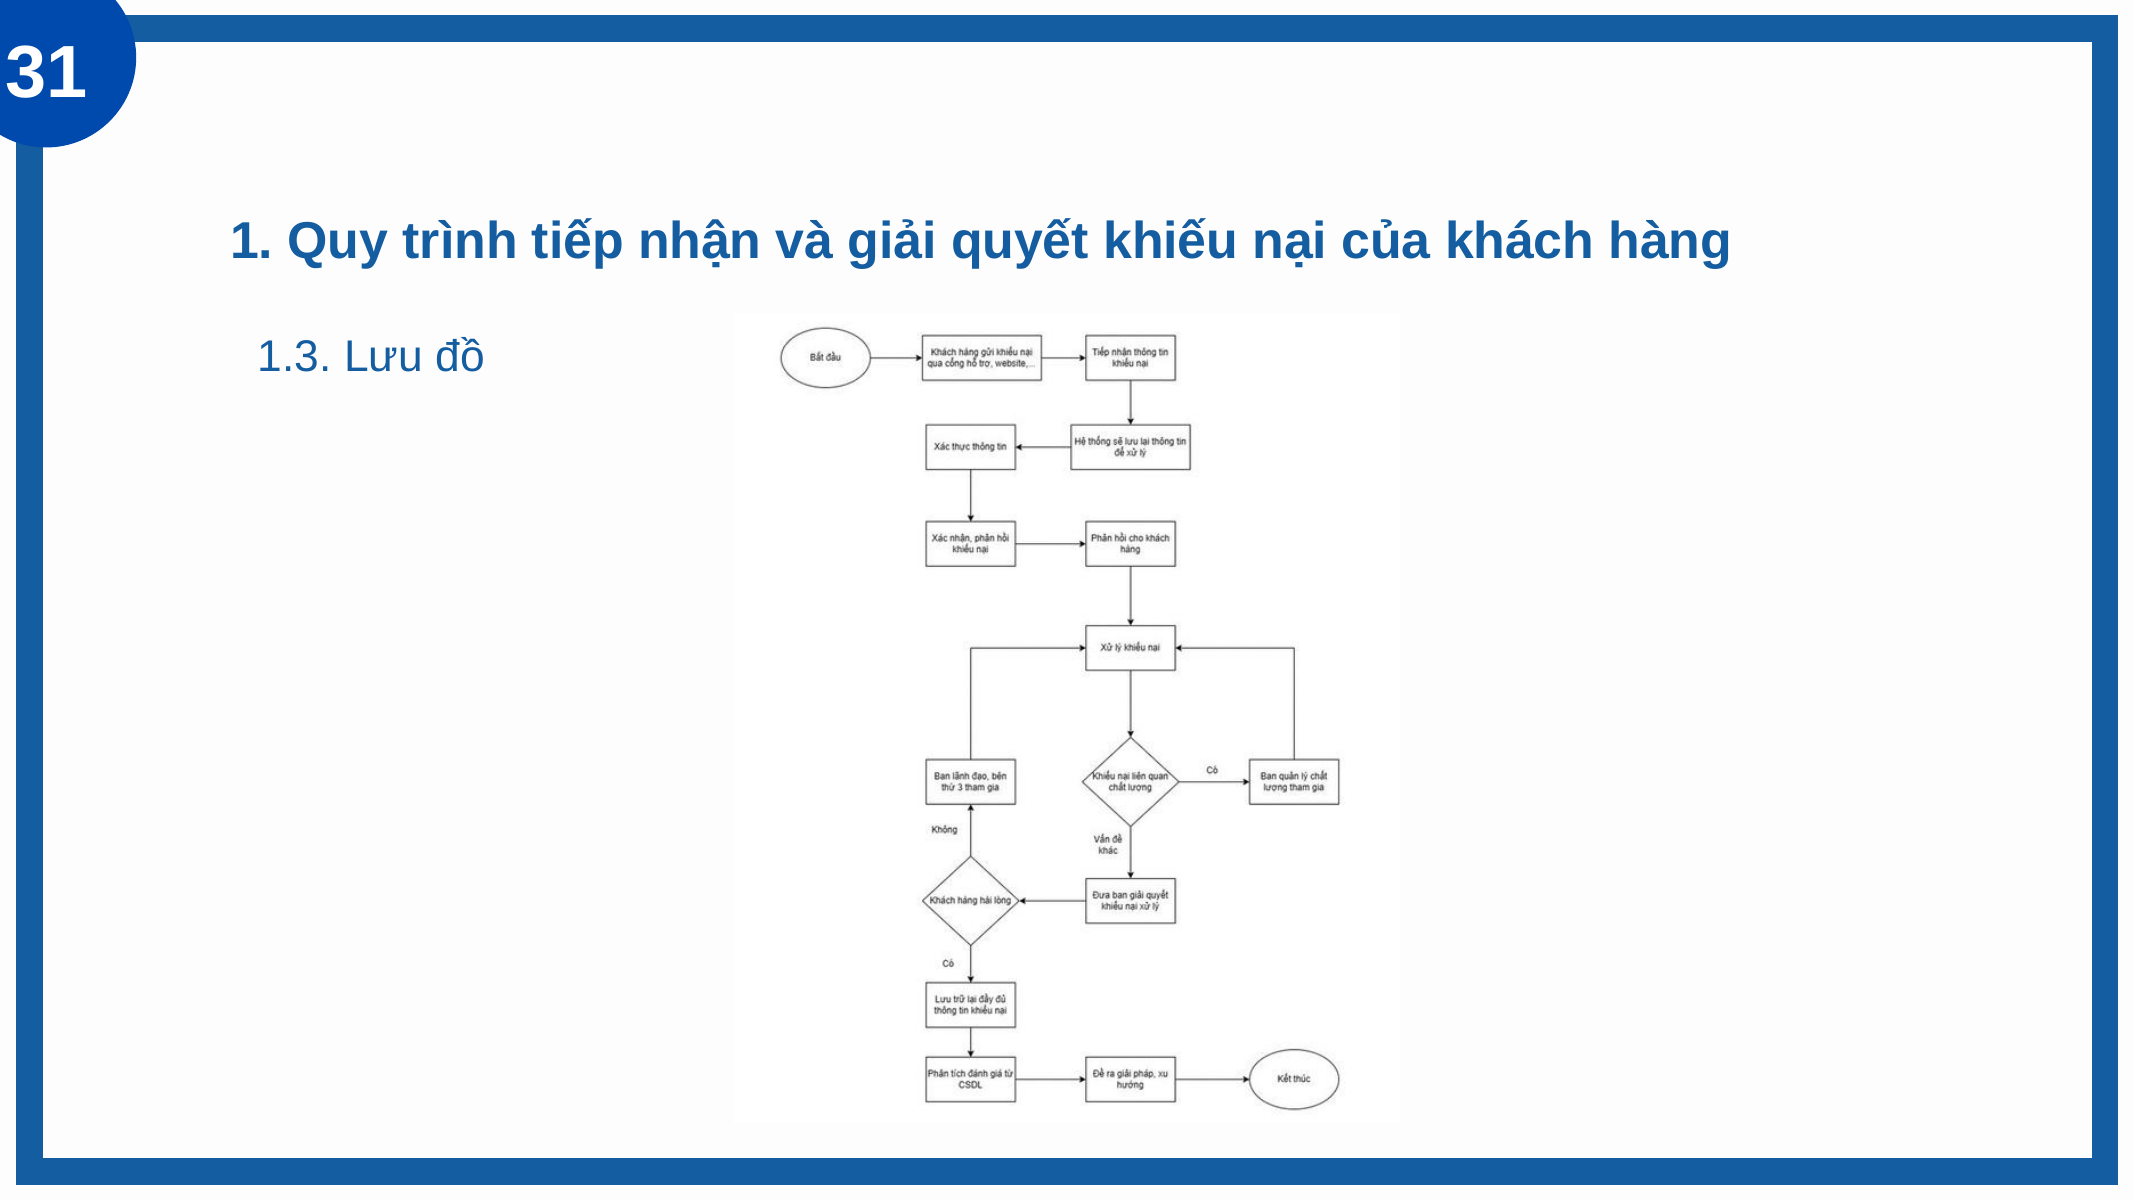

31

1. Quy trình tiếp nhận và giải quyết khiếu nại của khách hàng
1.3. Lưu đồ